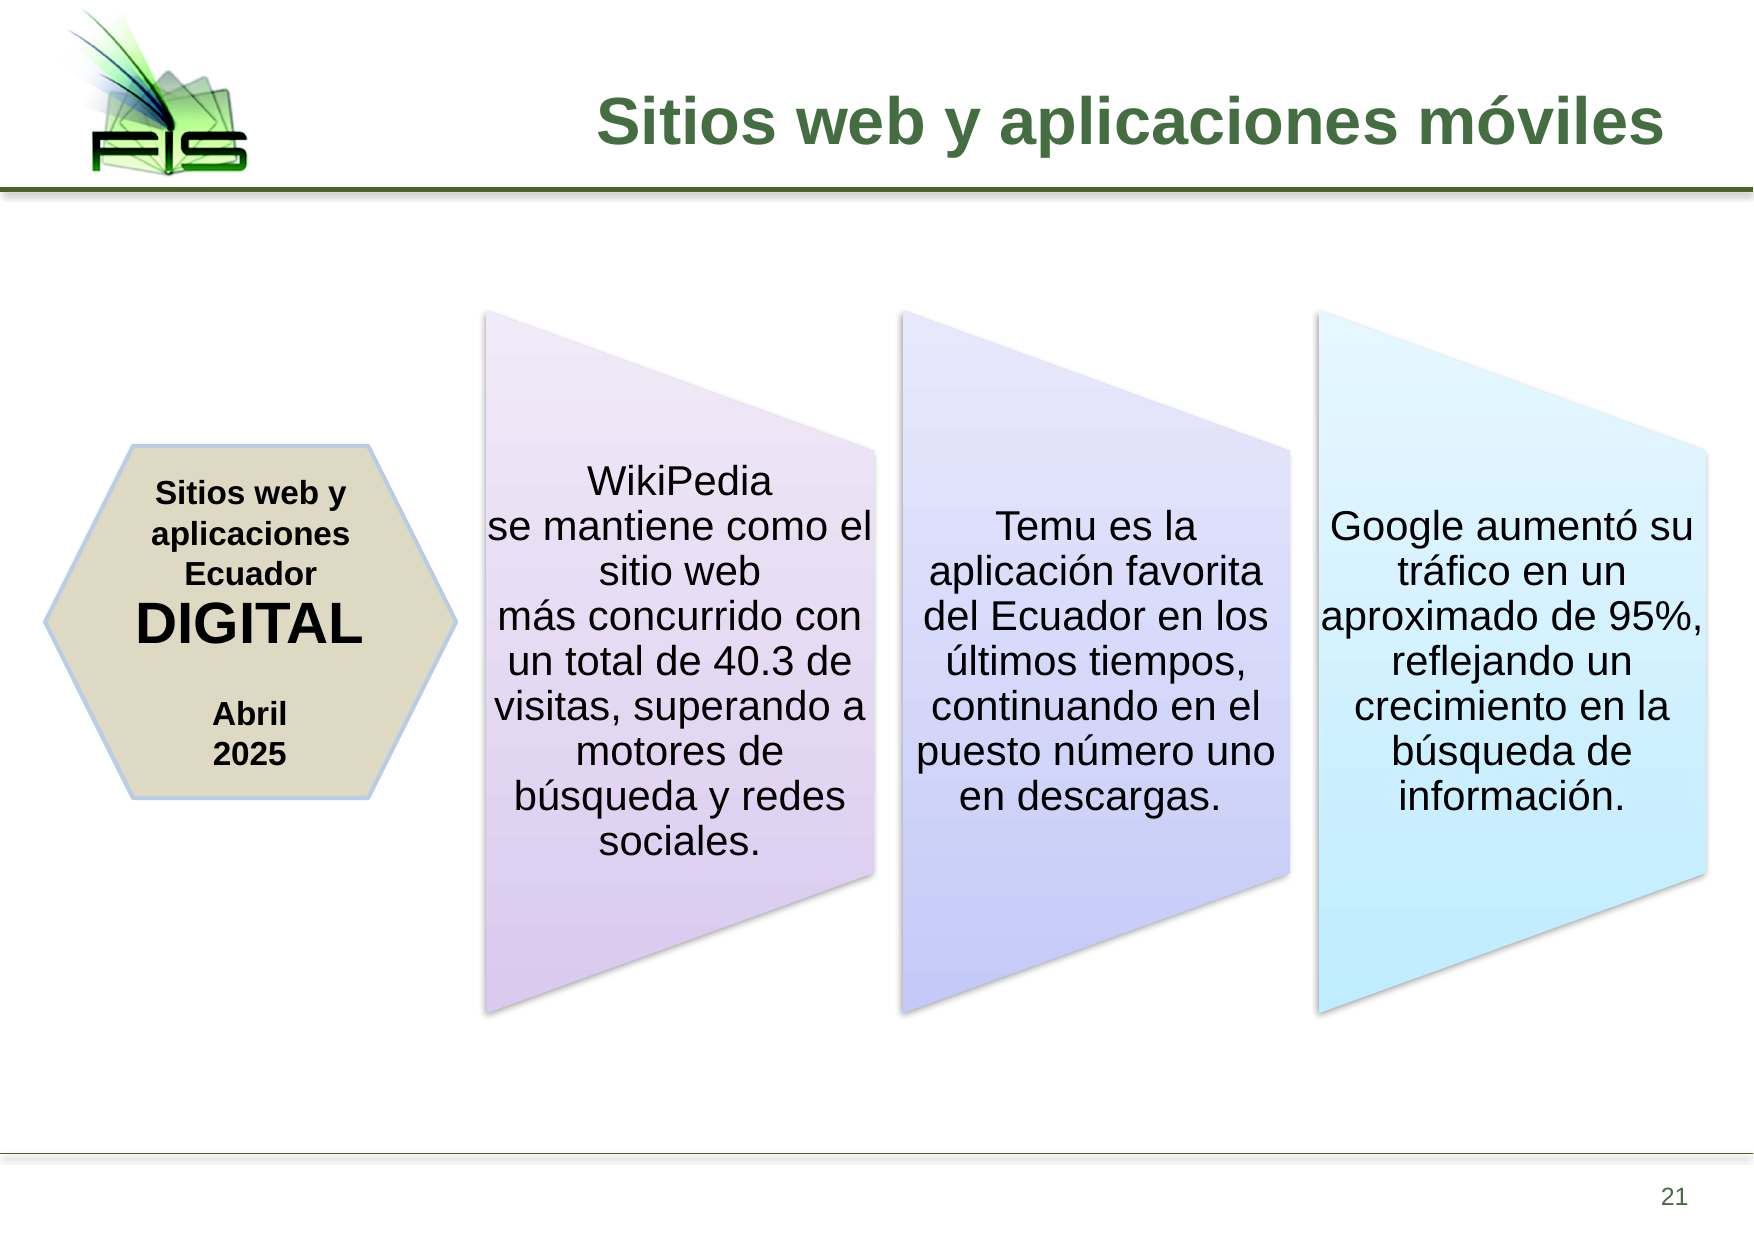

Sitios web y aplicaciones móviles
WikiPedia se mantiene como el sitio web más concurrido con un total de 40.3 de visitas, superando a motores de búsqueda y redes sociales.
Temu es la aplicación favorita del Ecuador en los últimos tiempos, continuando en el puesto número uno en descargas.
Google aumentó su tráfico en un aproximado de 95%, reflejando un crecimiento en la búsqueda de información.

Sitios web y aplicaciones
Ecuador
DIGITAL
Abril
2025
21